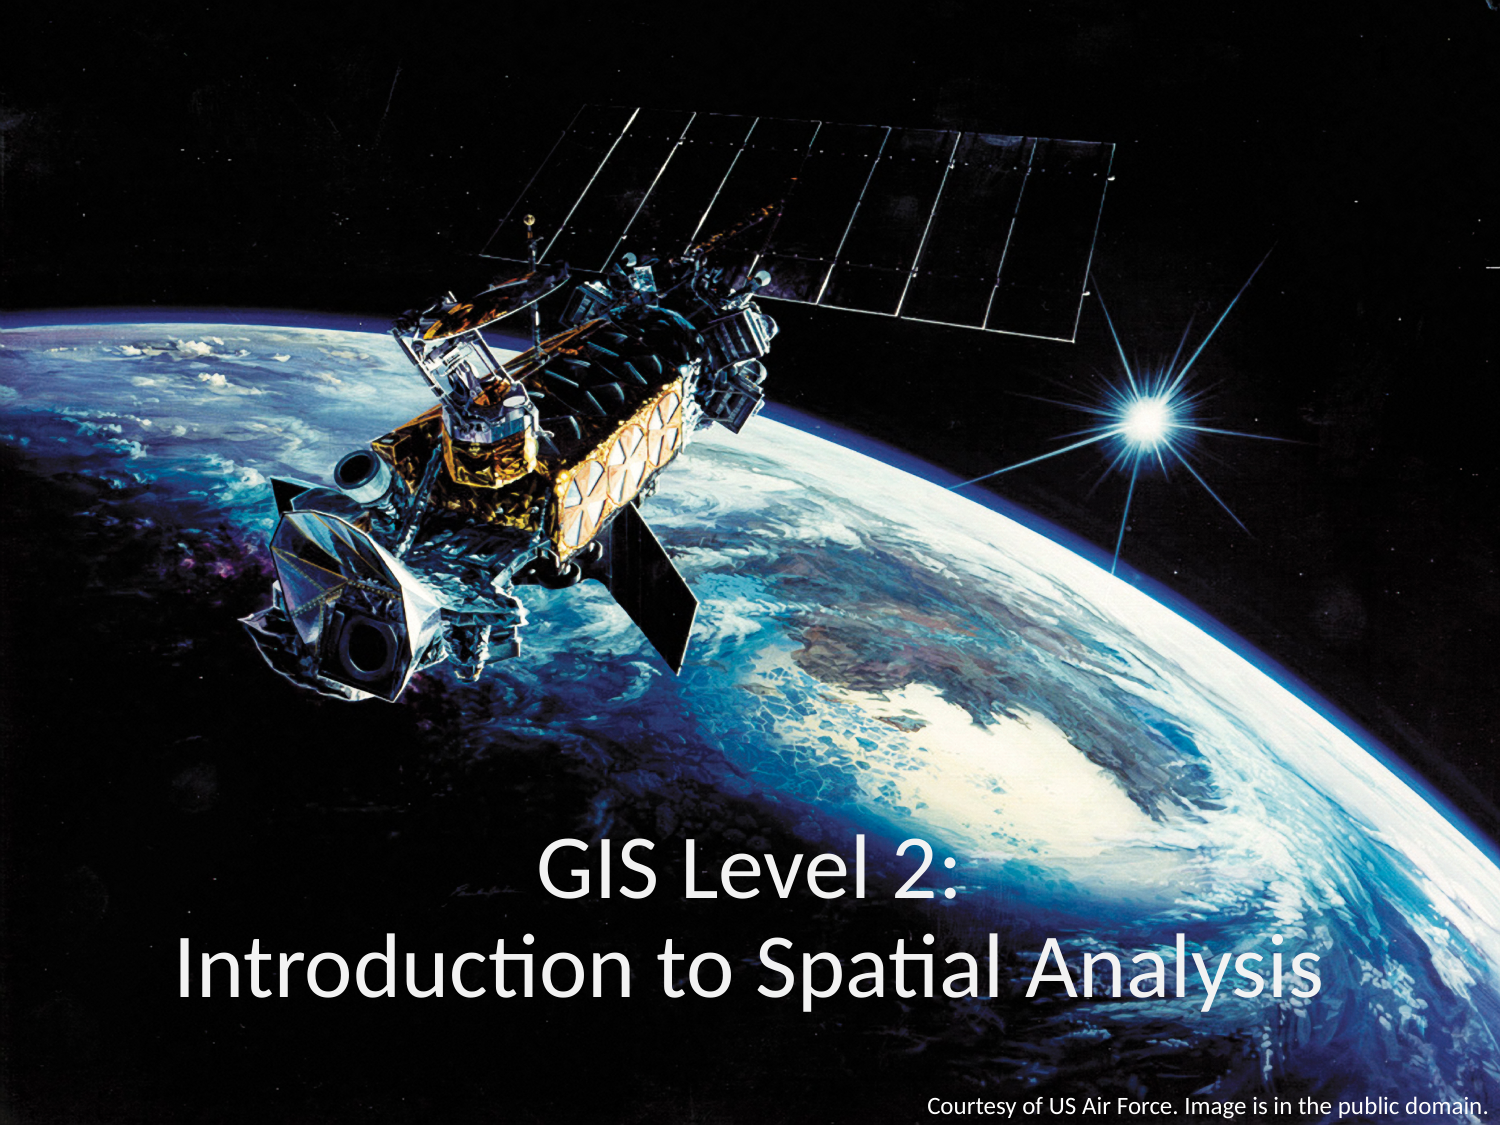

1
# GIS Level 2: Introduction to Spatial Analysis
Courtesy of US Air Force. Image is in the public domain.